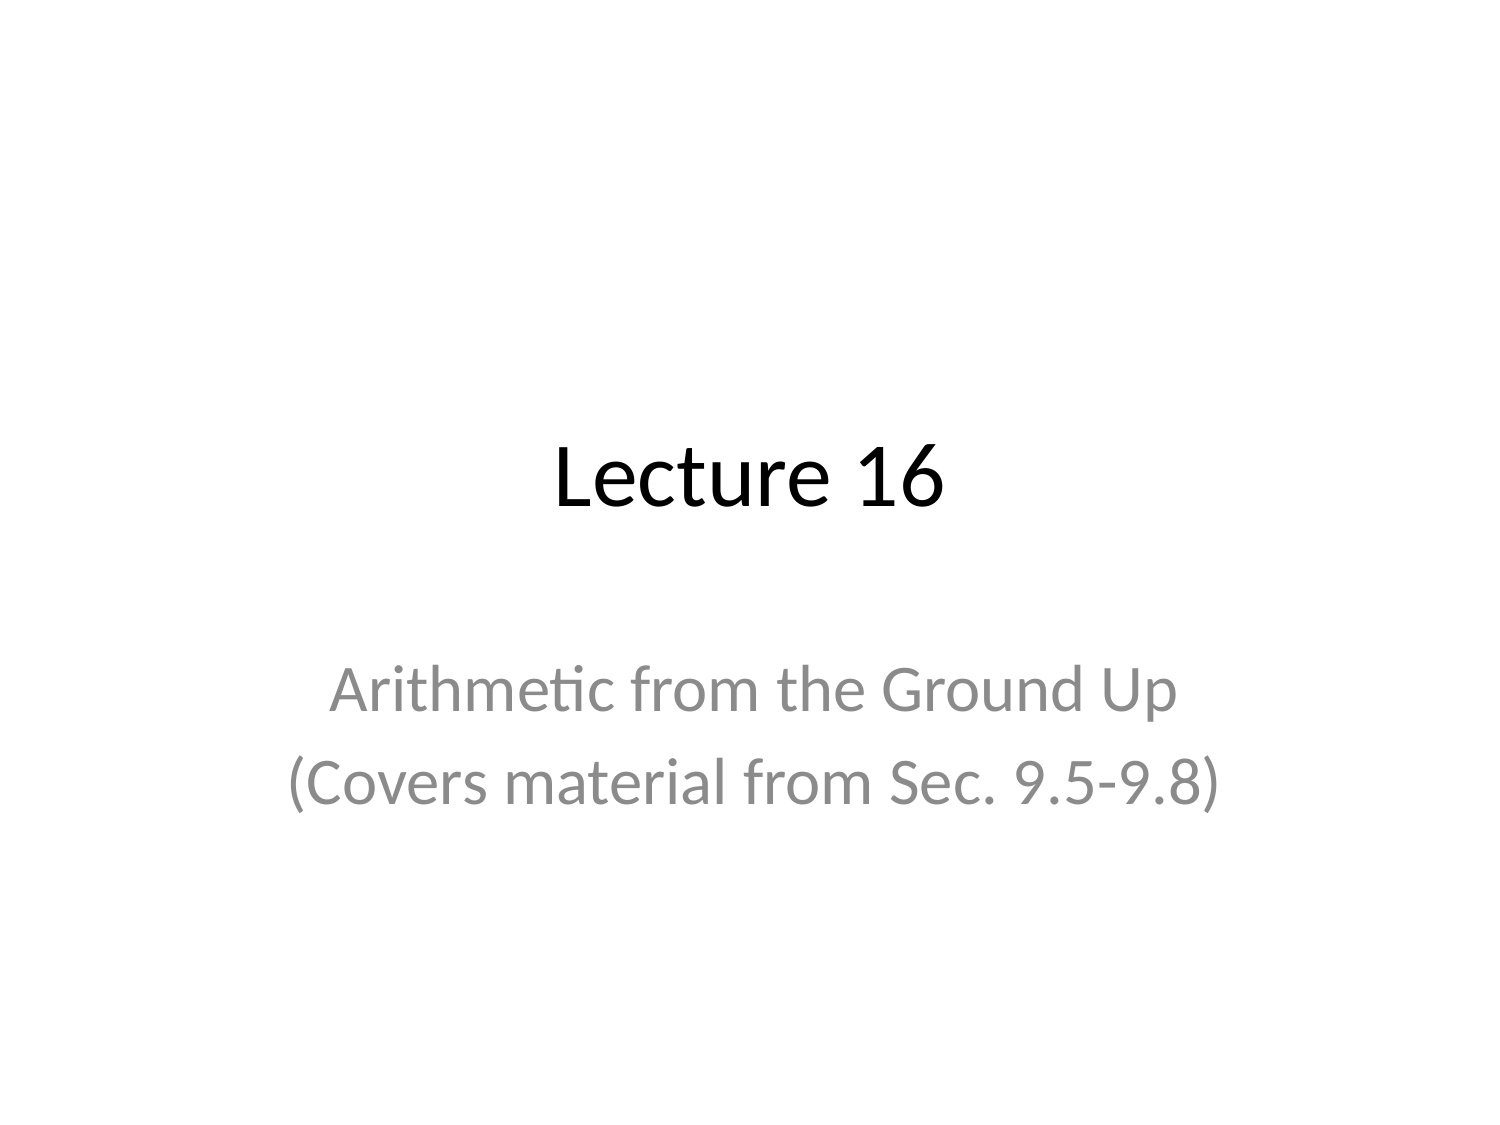

# Lecture 16
Arithmetic from the Ground Up
(Covers material from Sec. 9.5-9.8)